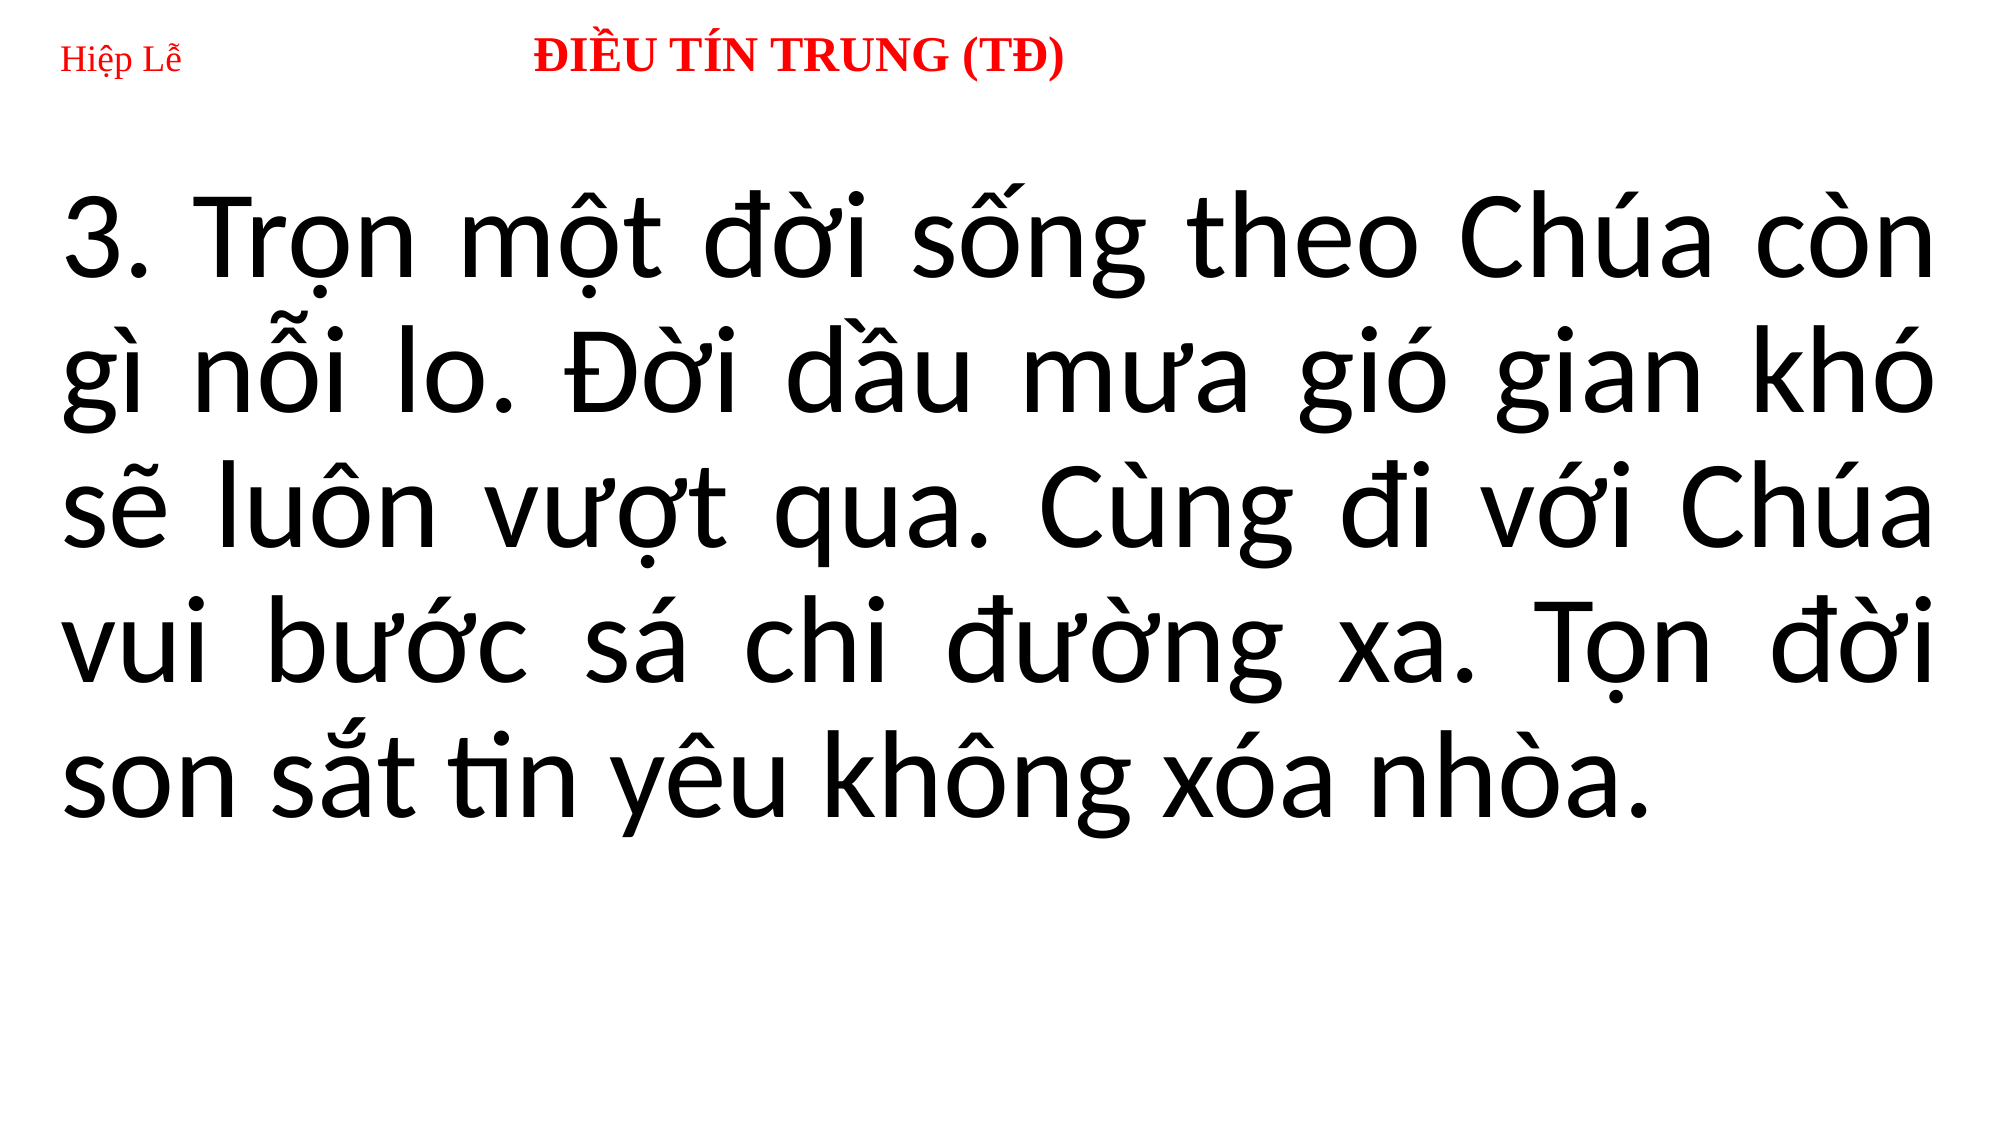

# Hiệp Lễ                                     ĐIỀU TÍN TRUNG (TĐ)
3. Trọn một đời sống theo Chúa còn gì nỗi lo. Đời dầu mưa gió gian khó sẽ luôn vượt qua. Cùng đi với Chúa vui bước sá chi đường xa. Tọn đời son sắt tin yêu không xóa nhòa.